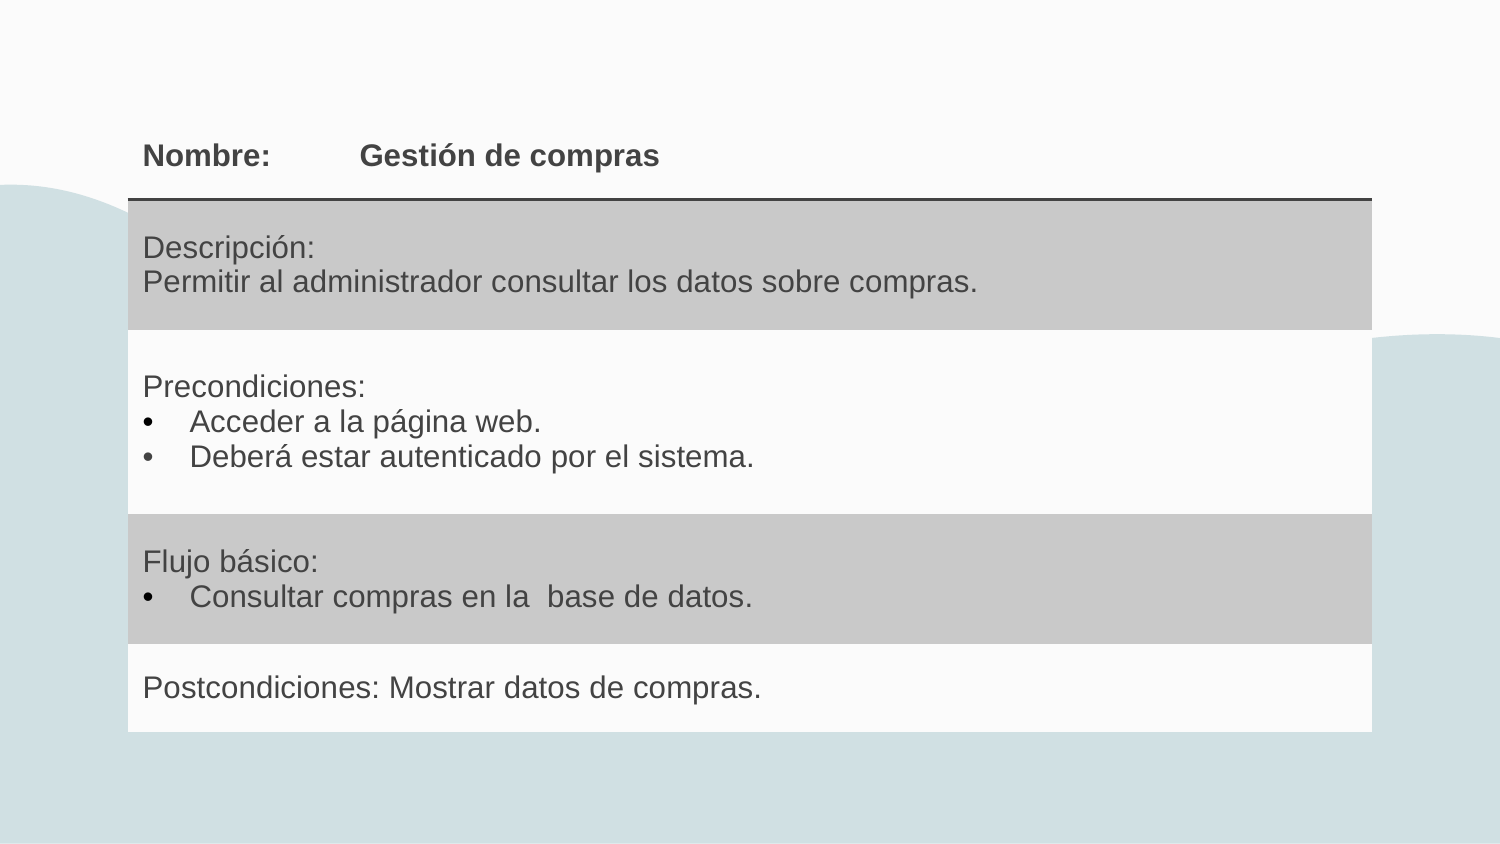

| Nombre: | Gestión de compras |
| --- | --- |
| Descripción: Permitir al administrador consultar los datos sobre compras. |  |
| Precondiciones: Acceder a la página web. Deberá estar autenticado por el sistema. |  |
| Flujo básico: Consultar compras en la base de datos. |  |
| Postcondiciones: Mostrar datos de compras. |  |